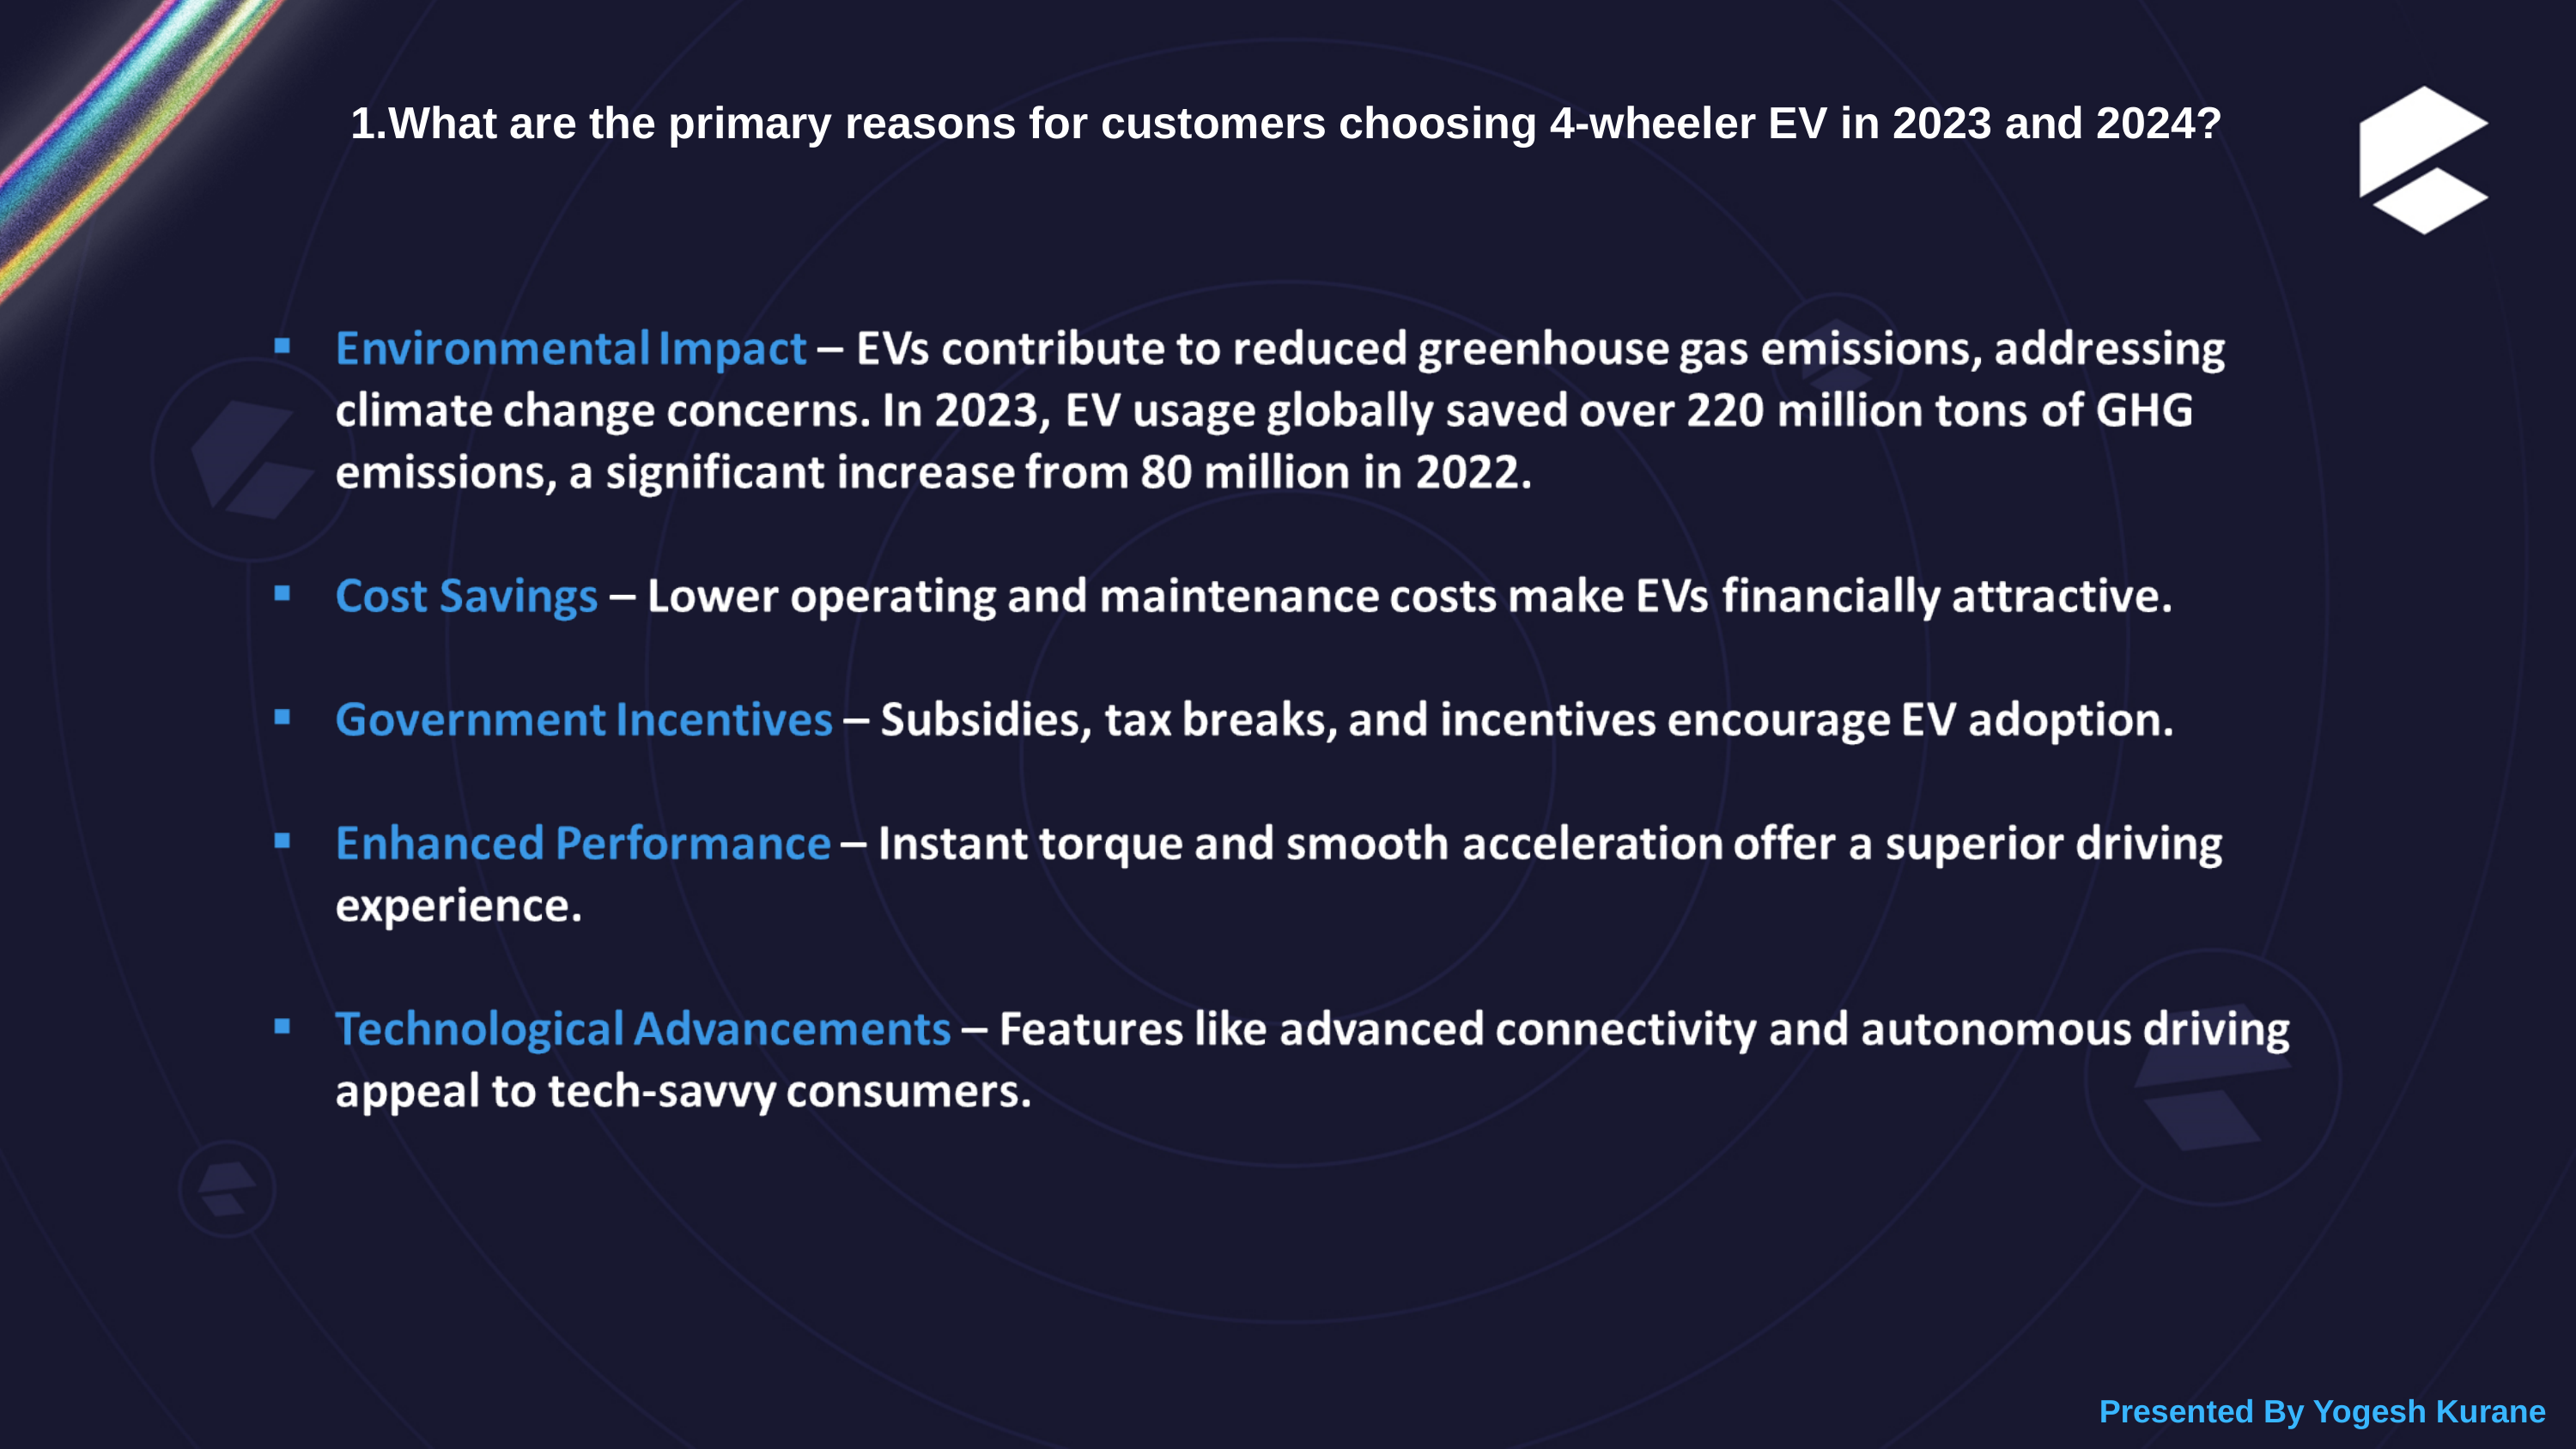

1.What are the primary reasons for customers choosing 4-wheeler EV in 2023 and 2024?

Presented By Yogesh Kurane